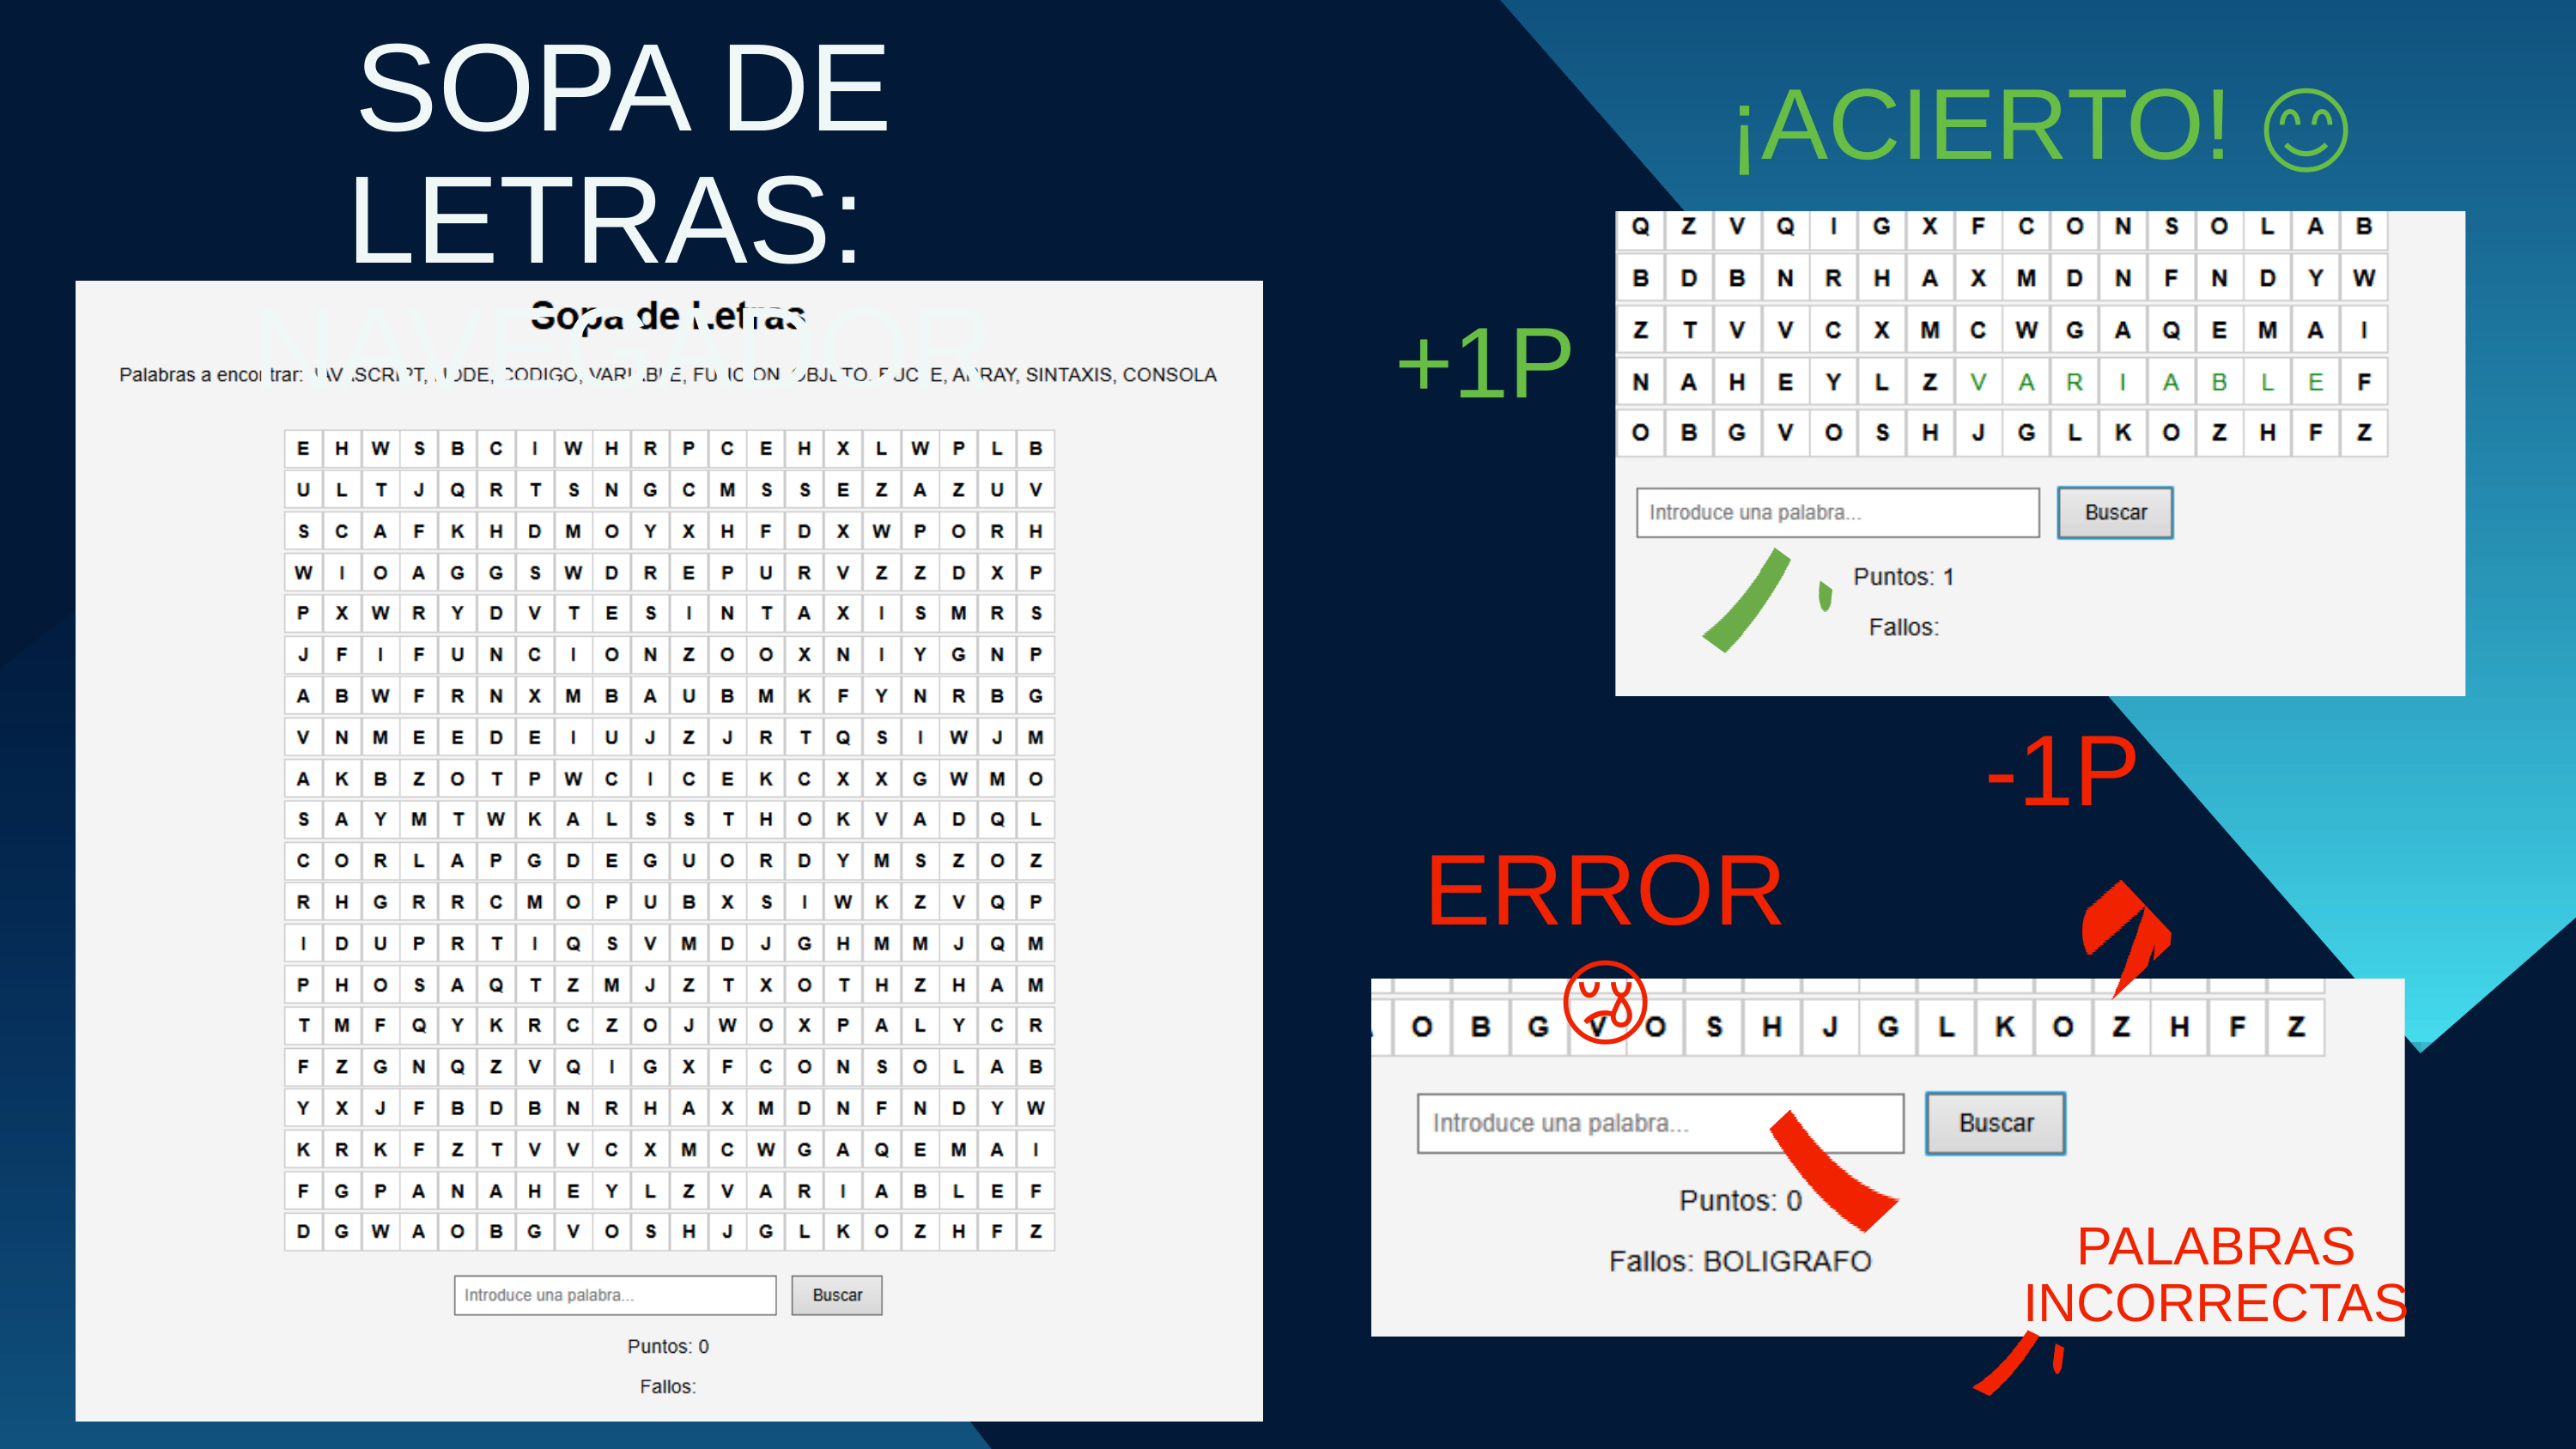

SOPA DE LETRAS:
NAVEGADOR
¡ACIERTO! 😊

+1P

-1P

ERROR 😢

PALABRAS
INCORRECTAS